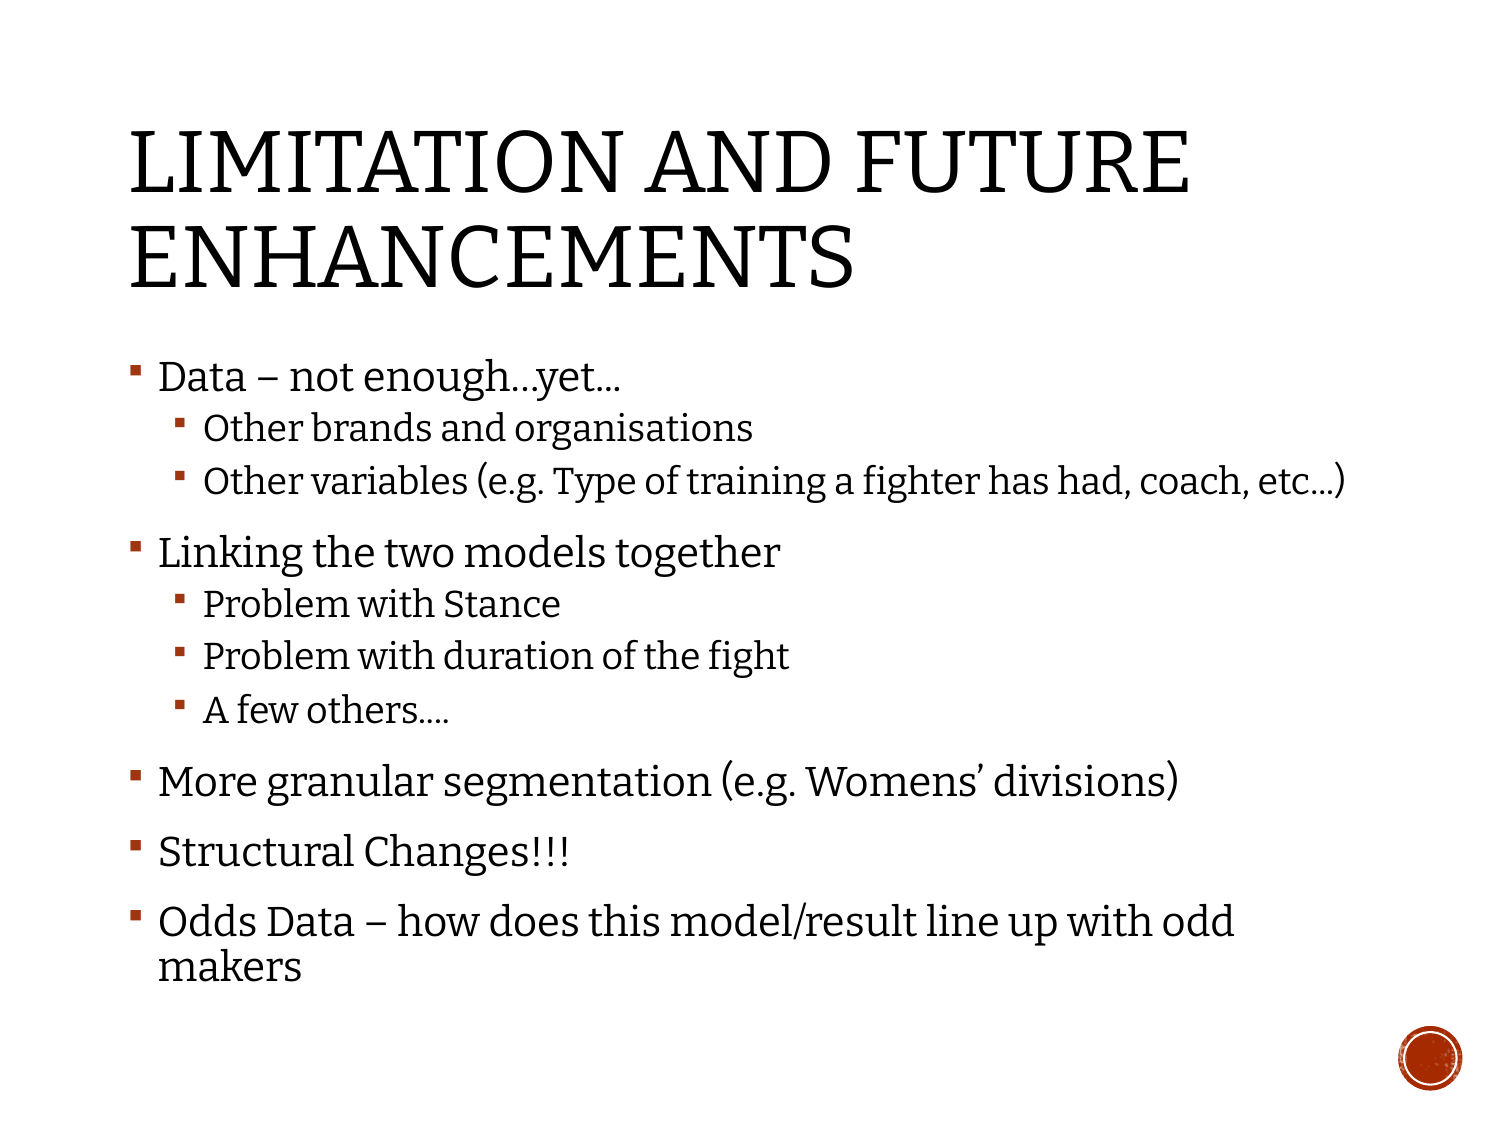

# Limitation and Future Enhancements
Data – not enough…yet...
Other brands and organisations
Other variables (e.g. Type of training a fighter has had, coach, etc...)
Linking the two models together
Problem with Stance
Problem with duration of the fight
A few others....
More granular segmentation (e.g. Womens’ divisions)
Structural Changes!!!
Odds Data – how does this model/result line up with odd makers